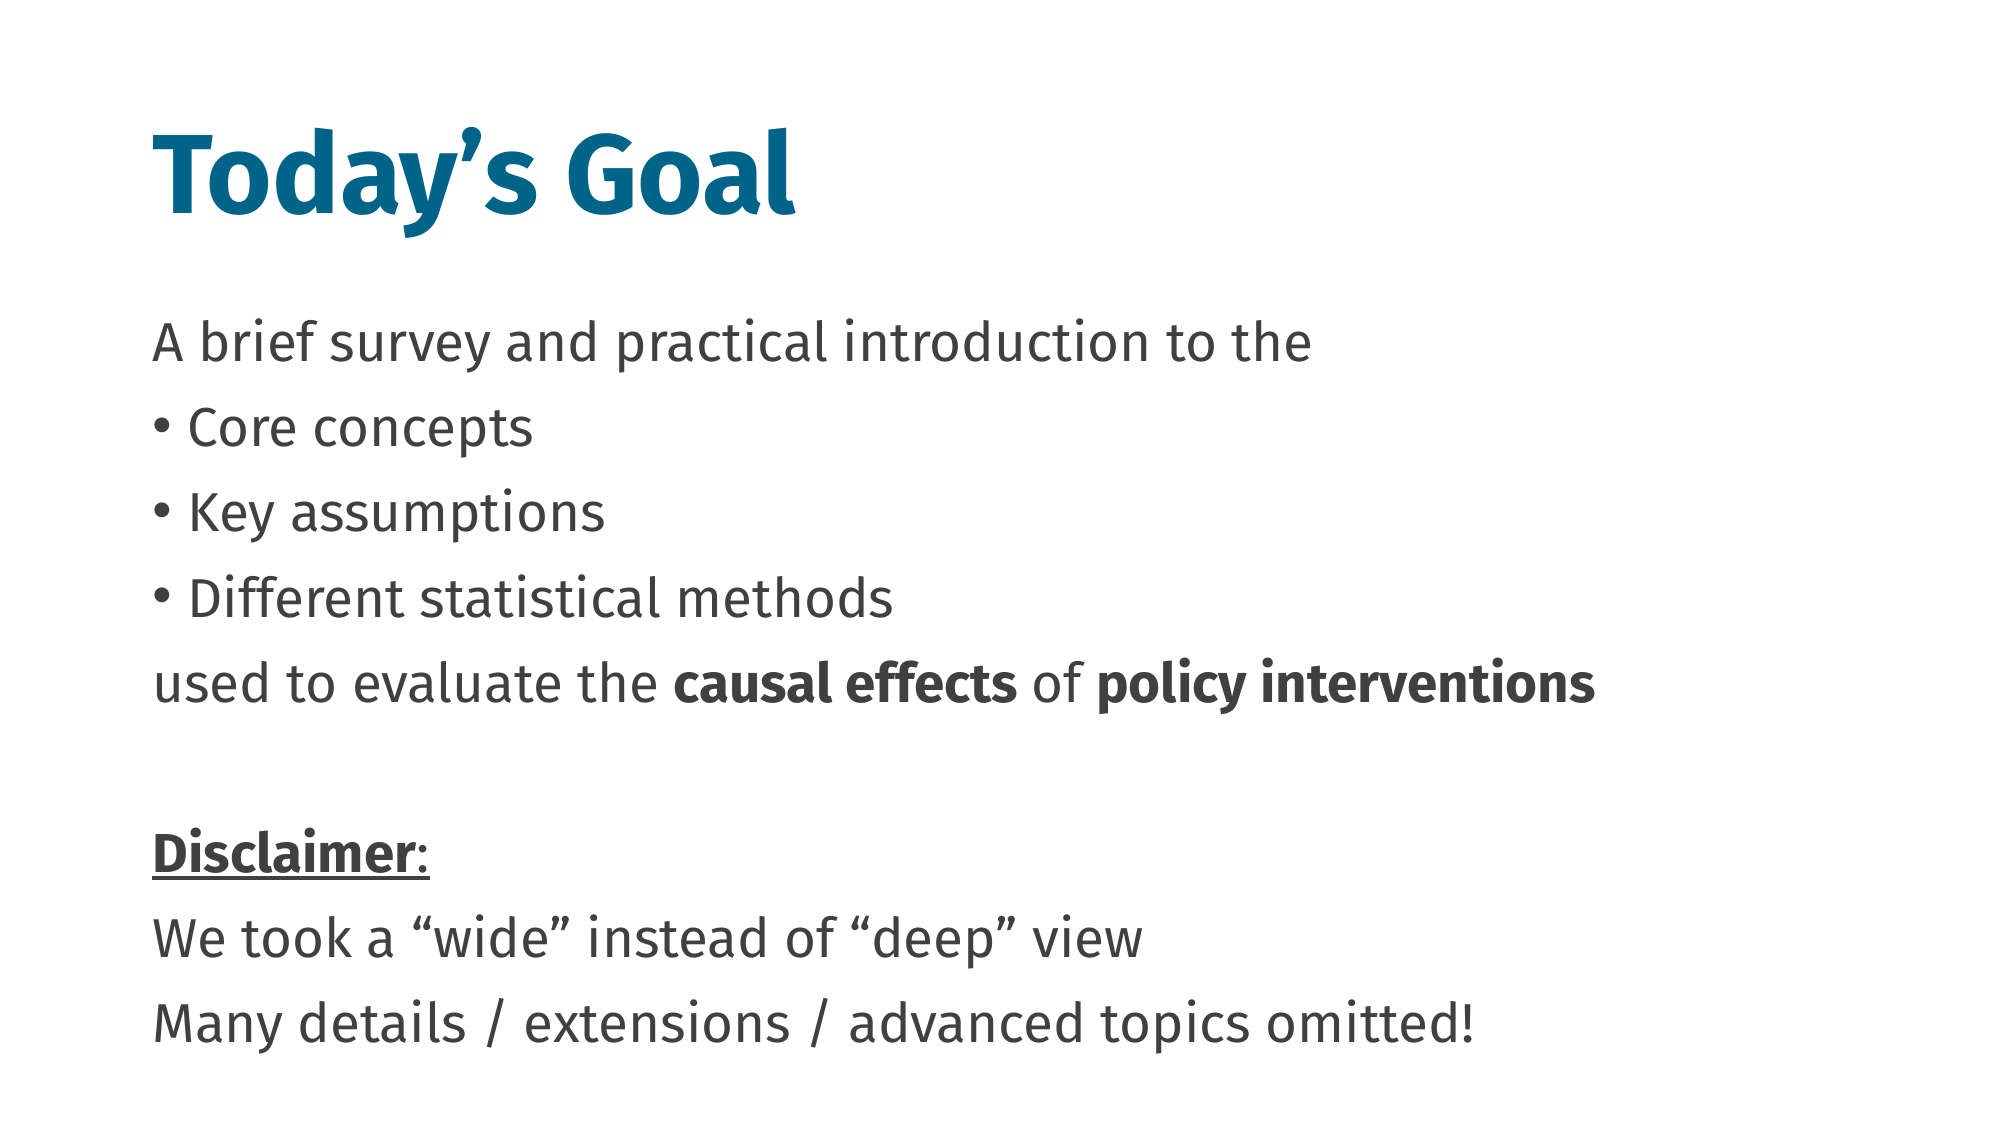

# Today’s Goal
A brief survey and practical introduction to the
Core concepts
Key assumptions
Different statistical methods
used to evaluate the causal effects of policy interventions

Disclaimer:
We took a “wide” instead of “deep” view
Many details / extensions / advanced topics omitted!